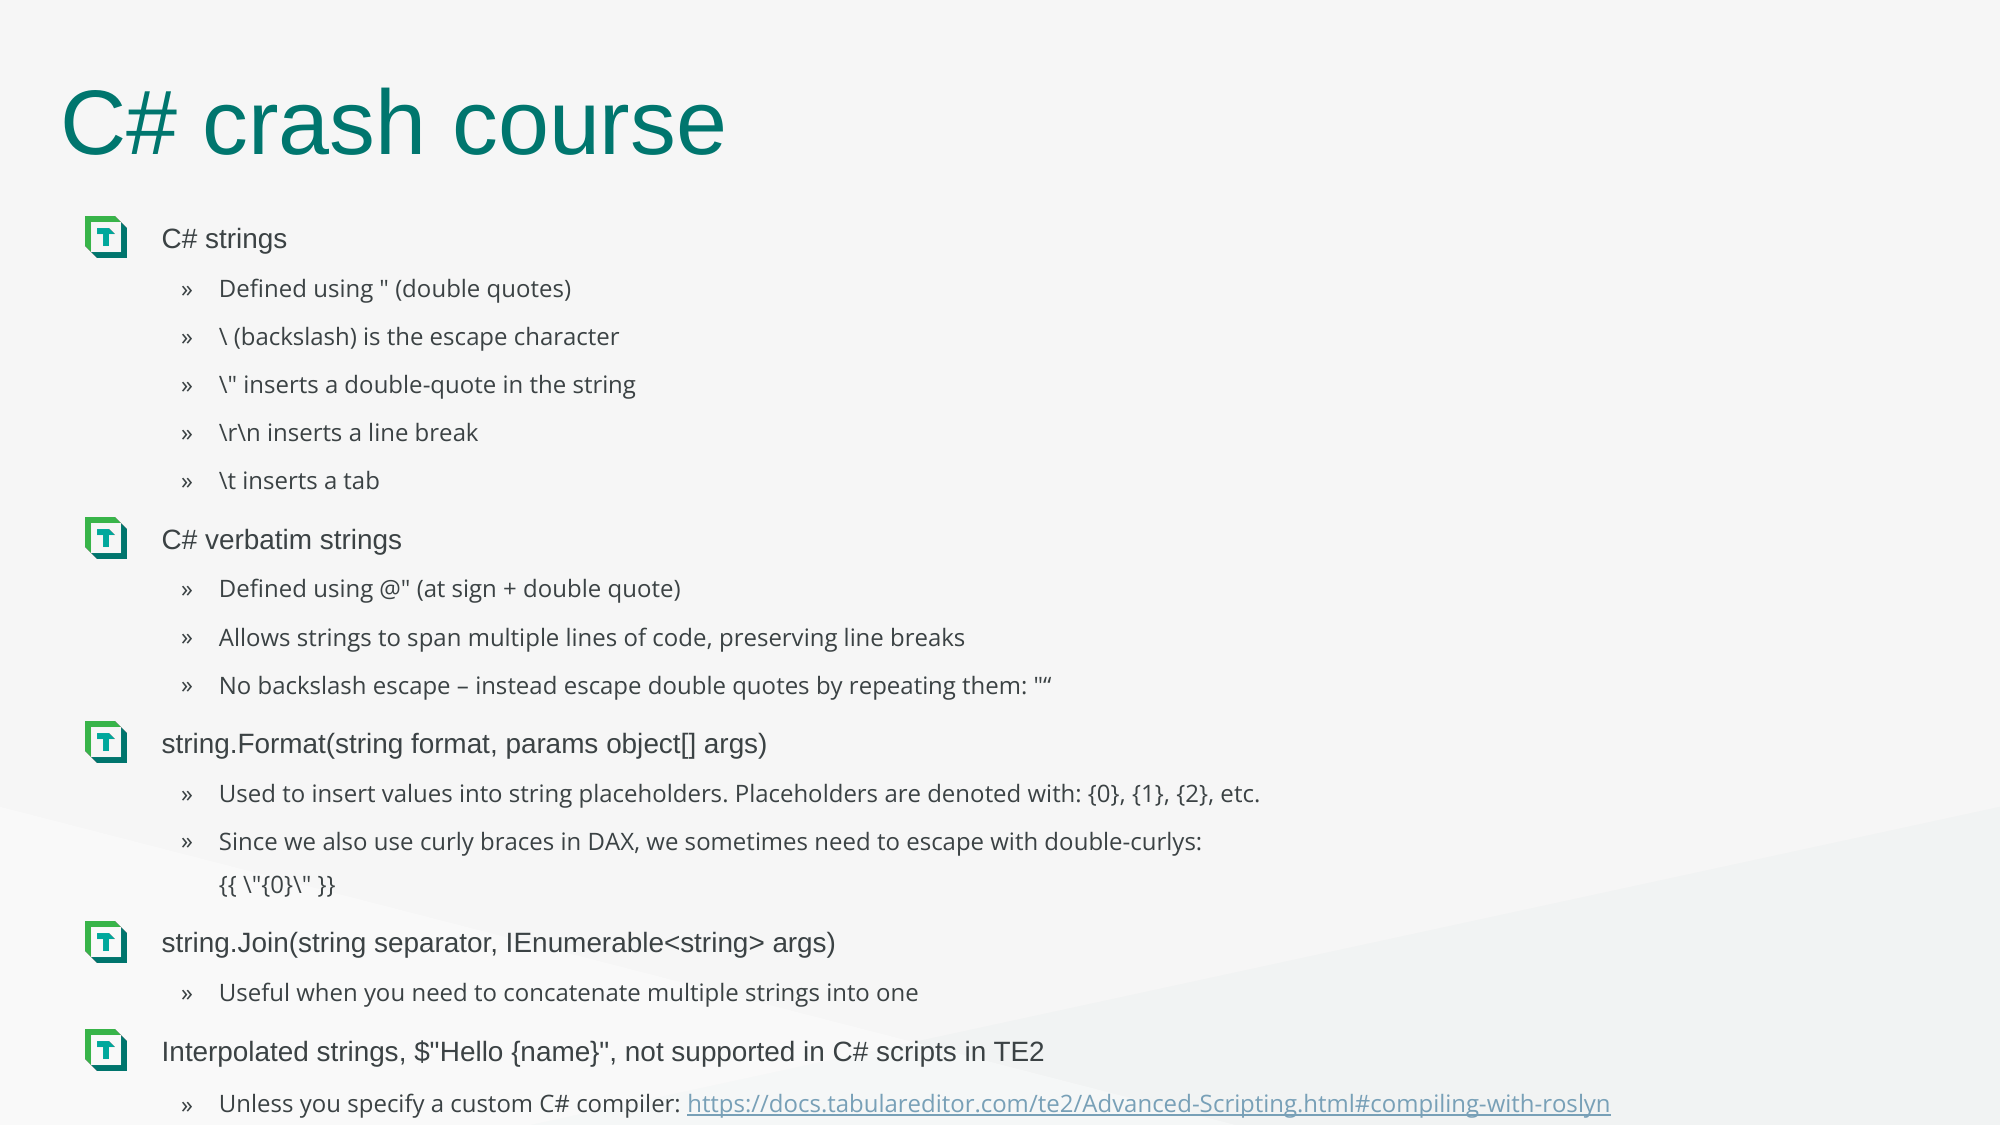

# C# crash course
C# strings
Defined using " (double quotes)
\ (backslash) is the escape character
\" inserts a double-quote in the string
\r\n inserts a line break
\t inserts a tab
C# verbatim strings
Defined using @" (at sign + double quote)
Allows strings to span multiple lines of code, preserving line breaks
No backslash escape – instead escape double quotes by repeating them: "“
string.Format(string format, params object[] args)
Used to insert values into string placeholders. Placeholders are denoted with: {0}, {1}, {2}, etc.
Since we also use curly braces in DAX, we sometimes need to escape with double-curlys:
{{ \"{0}\" }}
string.Join(string separator, IEnumerable<string> args)
Useful when you need to concatenate multiple strings into one
Interpolated strings, $"Hello {name}", not supported in C# scripts in TE2
Unless you specify a custom C# compiler: https://docs.tabulareditor.com/te2/Advanced-Scripting.html#compiling-with-roslyn